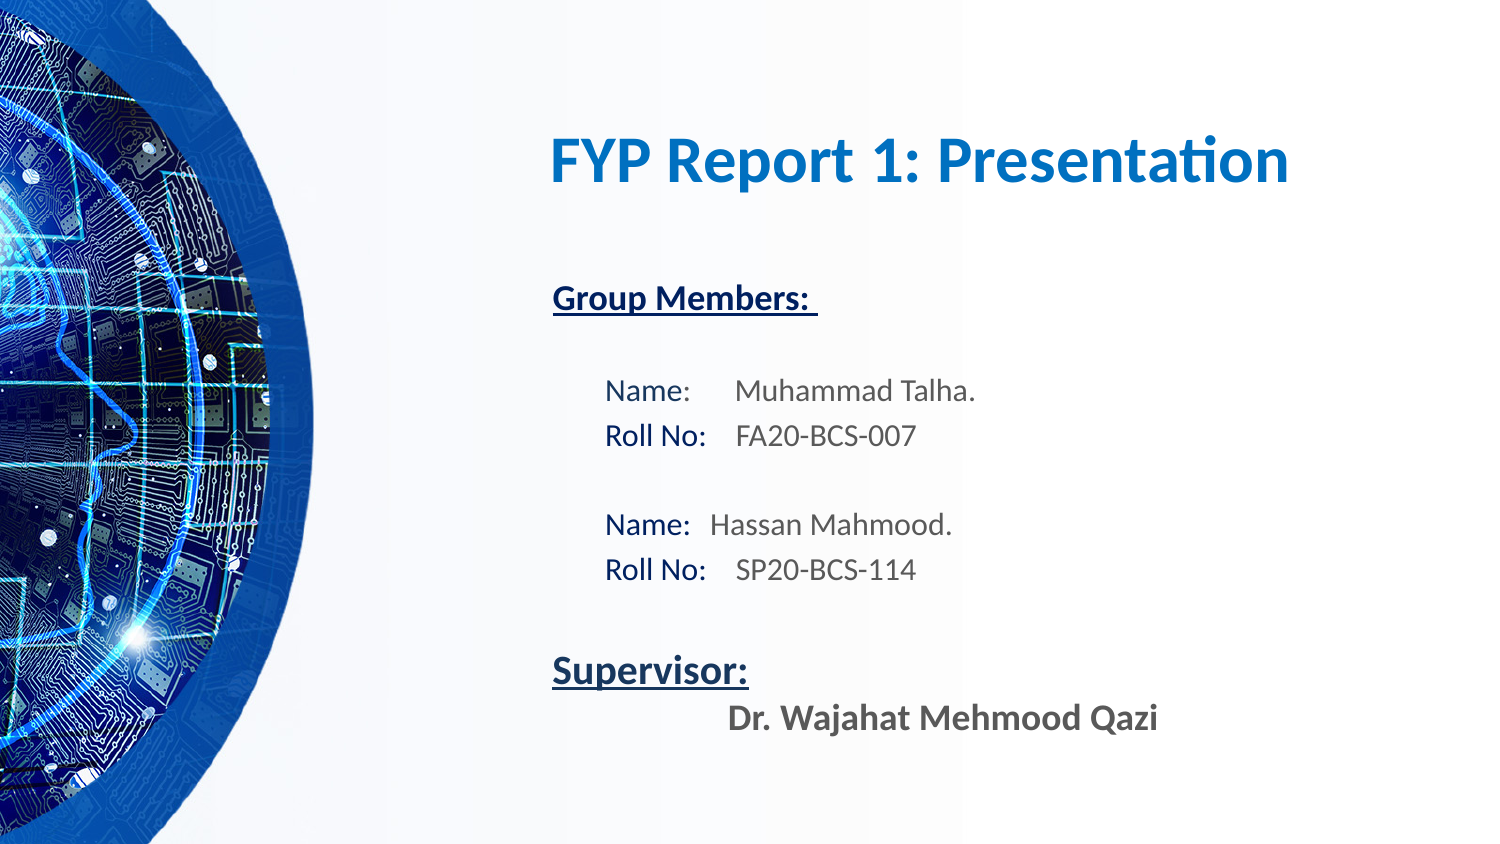

# FYP Report 1: Presentation
Group Members:

	Name:      Muhammad Talha.
	Roll No:    FA20-BCS-007

	Name: 	Hassan Mahmood.
	Roll No:    SP20-BCS-114

Supervisor:
	   Dr. Wajahat Mehmood Qazi